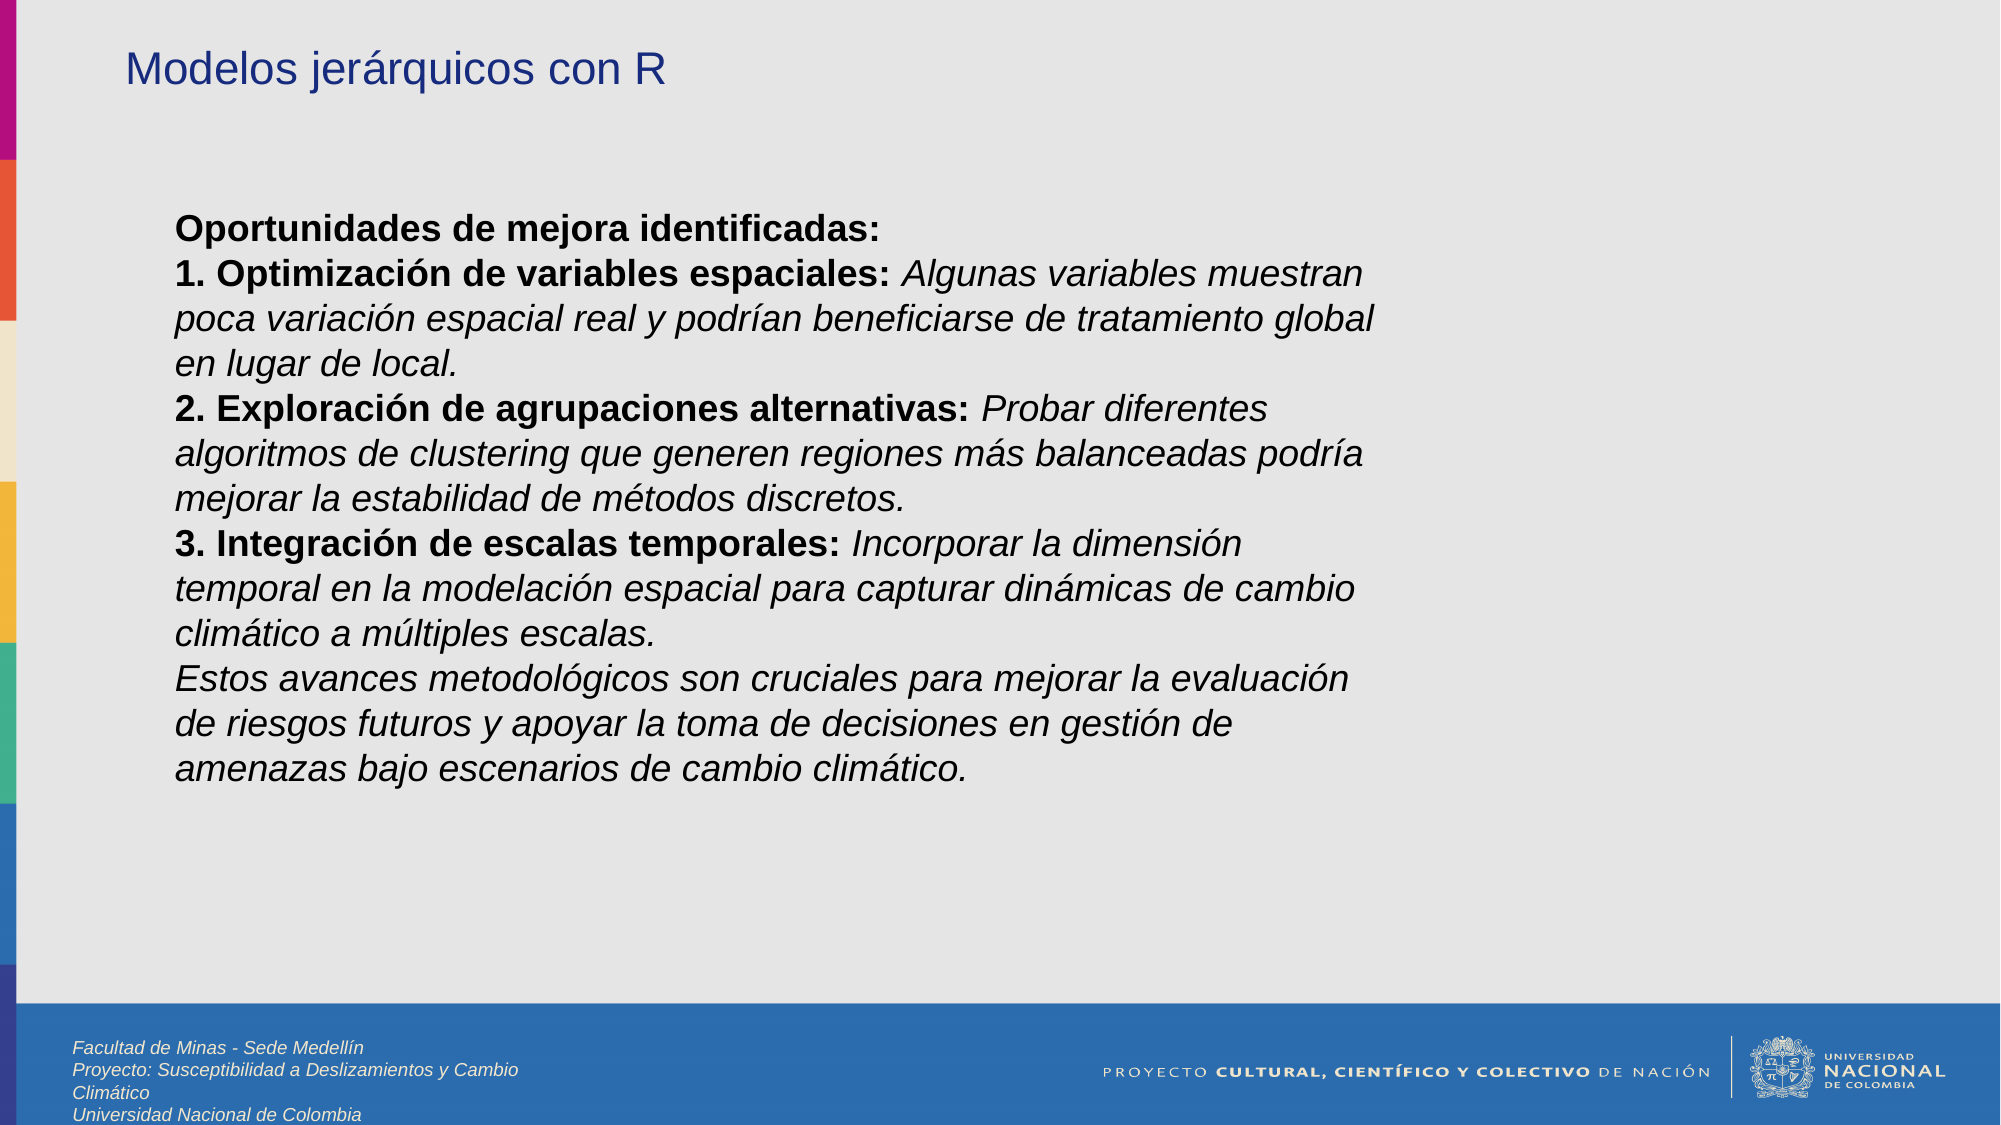

Modelos jerárquicos con R
Oportunidades de mejora identificadas:
1. Optimización de variables espaciales: Algunas variables muestran poca variación espacial real y podrían beneficiarse de tratamiento global en lugar de local.
2. Exploración de agrupaciones alternativas: Probar diferentes algoritmos de clustering que generen regiones más balanceadas podría mejorar la estabilidad de métodos discretos.
3. Integración de escalas temporales: Incorporar la dimensión temporal en la modelación espacial para capturar dinámicas de cambio climático a múltiples escalas.
Estos avances metodológicos son cruciales para mejorar la evaluación de riesgos futuros y apoyar la toma de decisiones en gestión de amenazas bajo escenarios de cambio climático.
Facultad de Minas - Sede Medellín
Proyecto: Susceptibilidad a Deslizamientos y Cambio Climático
Universidad Nacional de Colombia